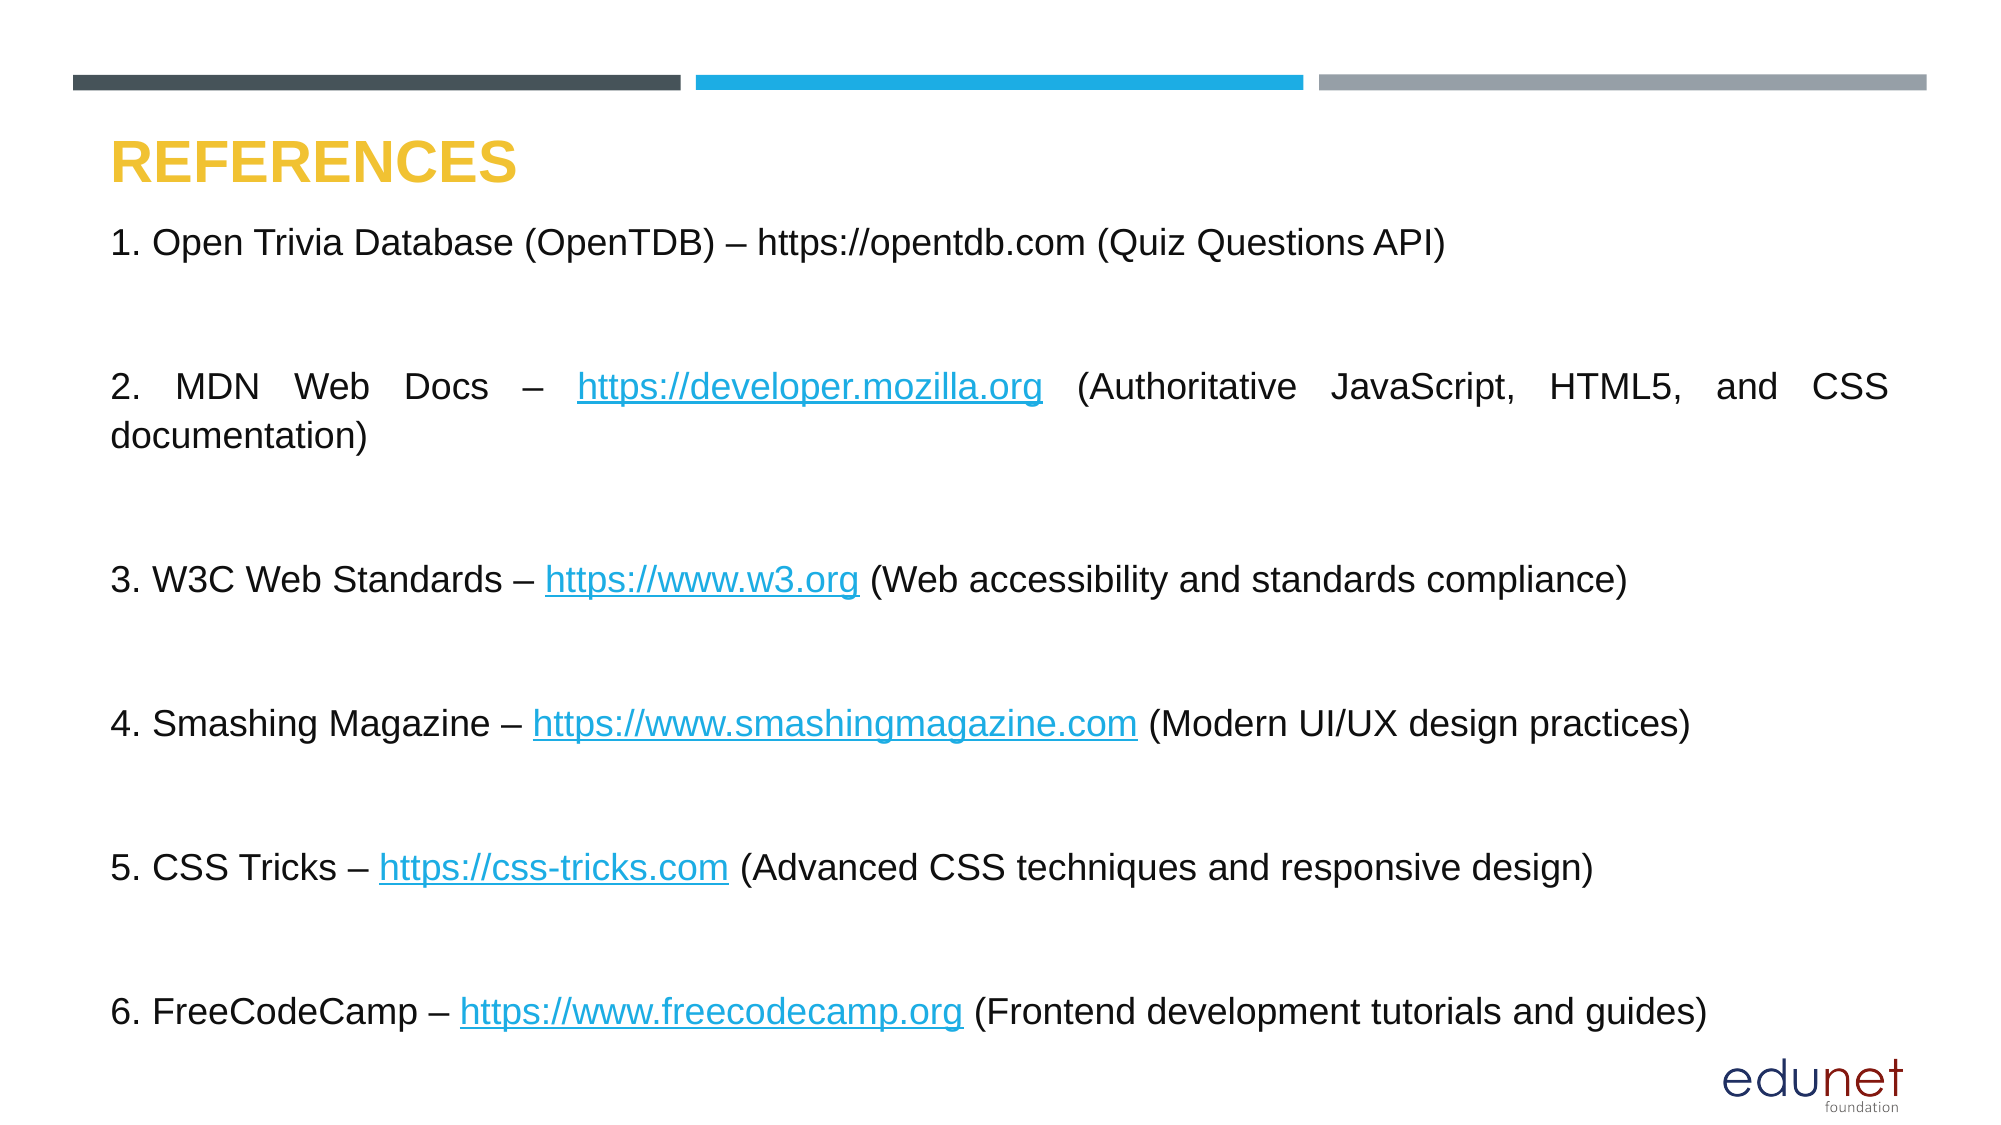

# REFERENCES
1. Open Trivia Database (OpenTDB) – https://opentdb.com (Quiz Questions API)

2. MDN Web Docs – https://developer.mozilla.org (Authoritative JavaScript, HTML5, and CSS documentation)

3. W3C Web Standards – https://www.w3.org (Web accessibility and standards compliance)

4. Smashing Magazine – https://www.smashingmagazine.com (Modern UI/UX design practices)

5. CSS Tricks – https://css-tricks.com (Advanced CSS techniques and responsive design)

6. FreeCodeCamp – https://www.freecodecamp.org (Frontend development tutorials and guides)